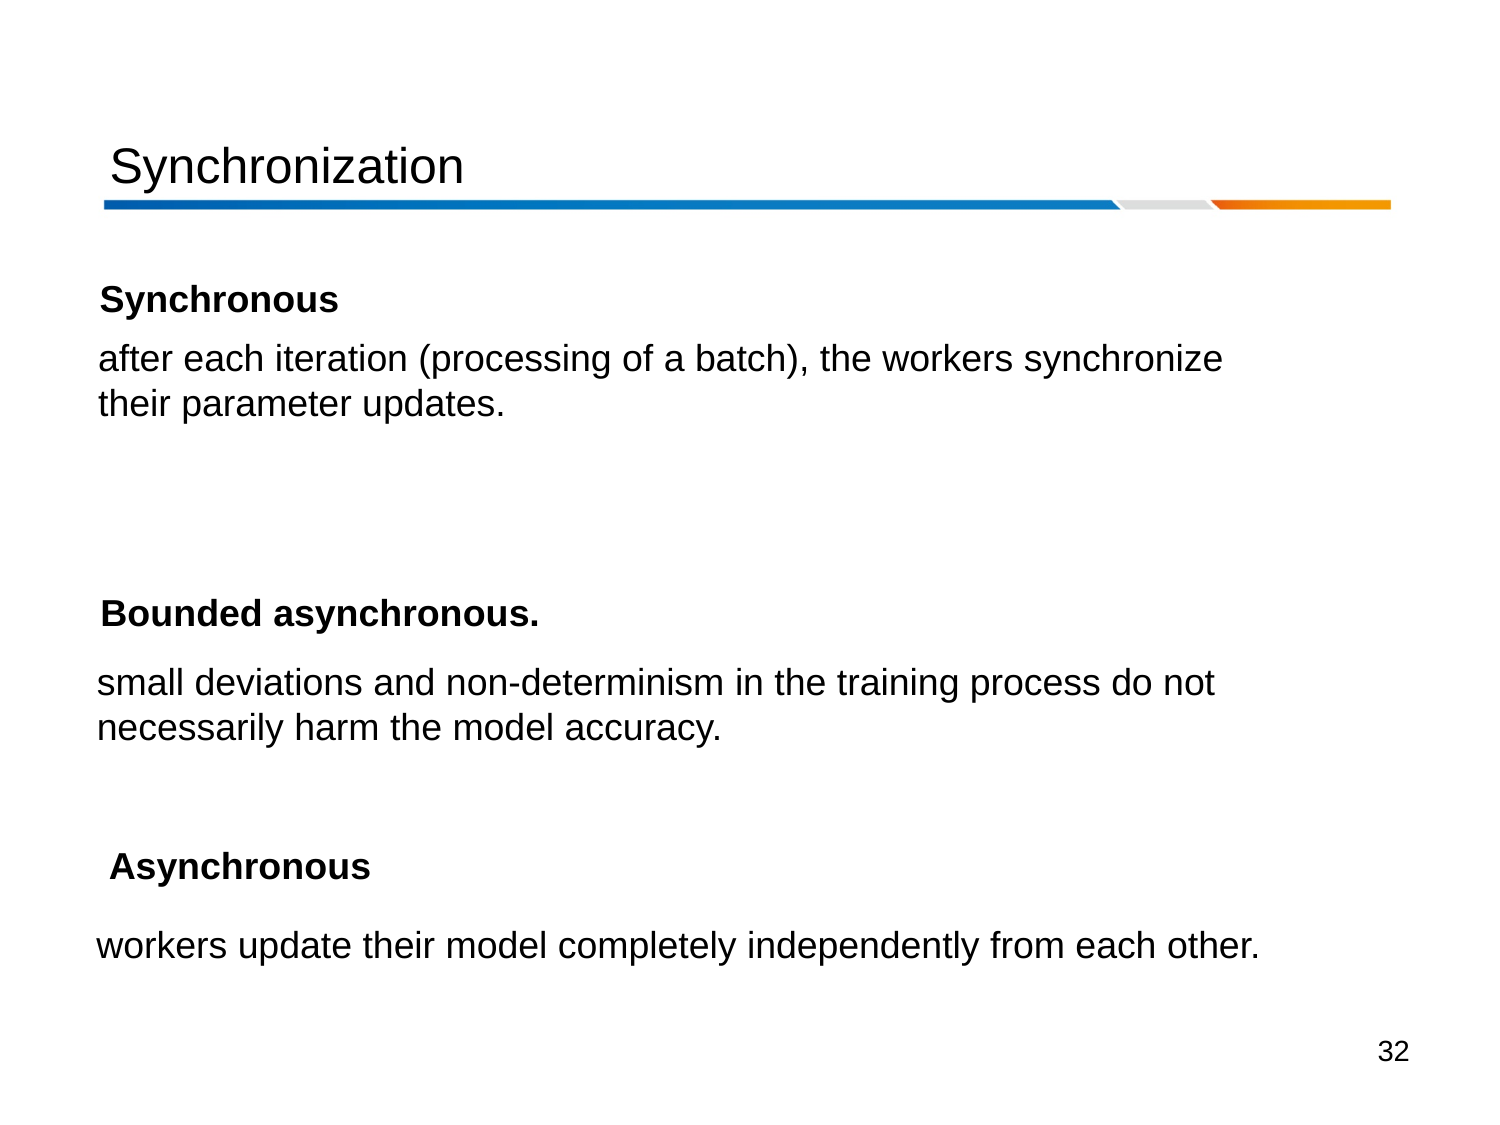

Synchronization
Synchronous
after each iteration (processing of a batch), the workers synchronize their parameter updates.
Bounded asynchronous.
small deviations and non-determinism in the training process do not necessarily harm the model accuracy.
Asynchronous
workers update their model completely independently from each other.
32